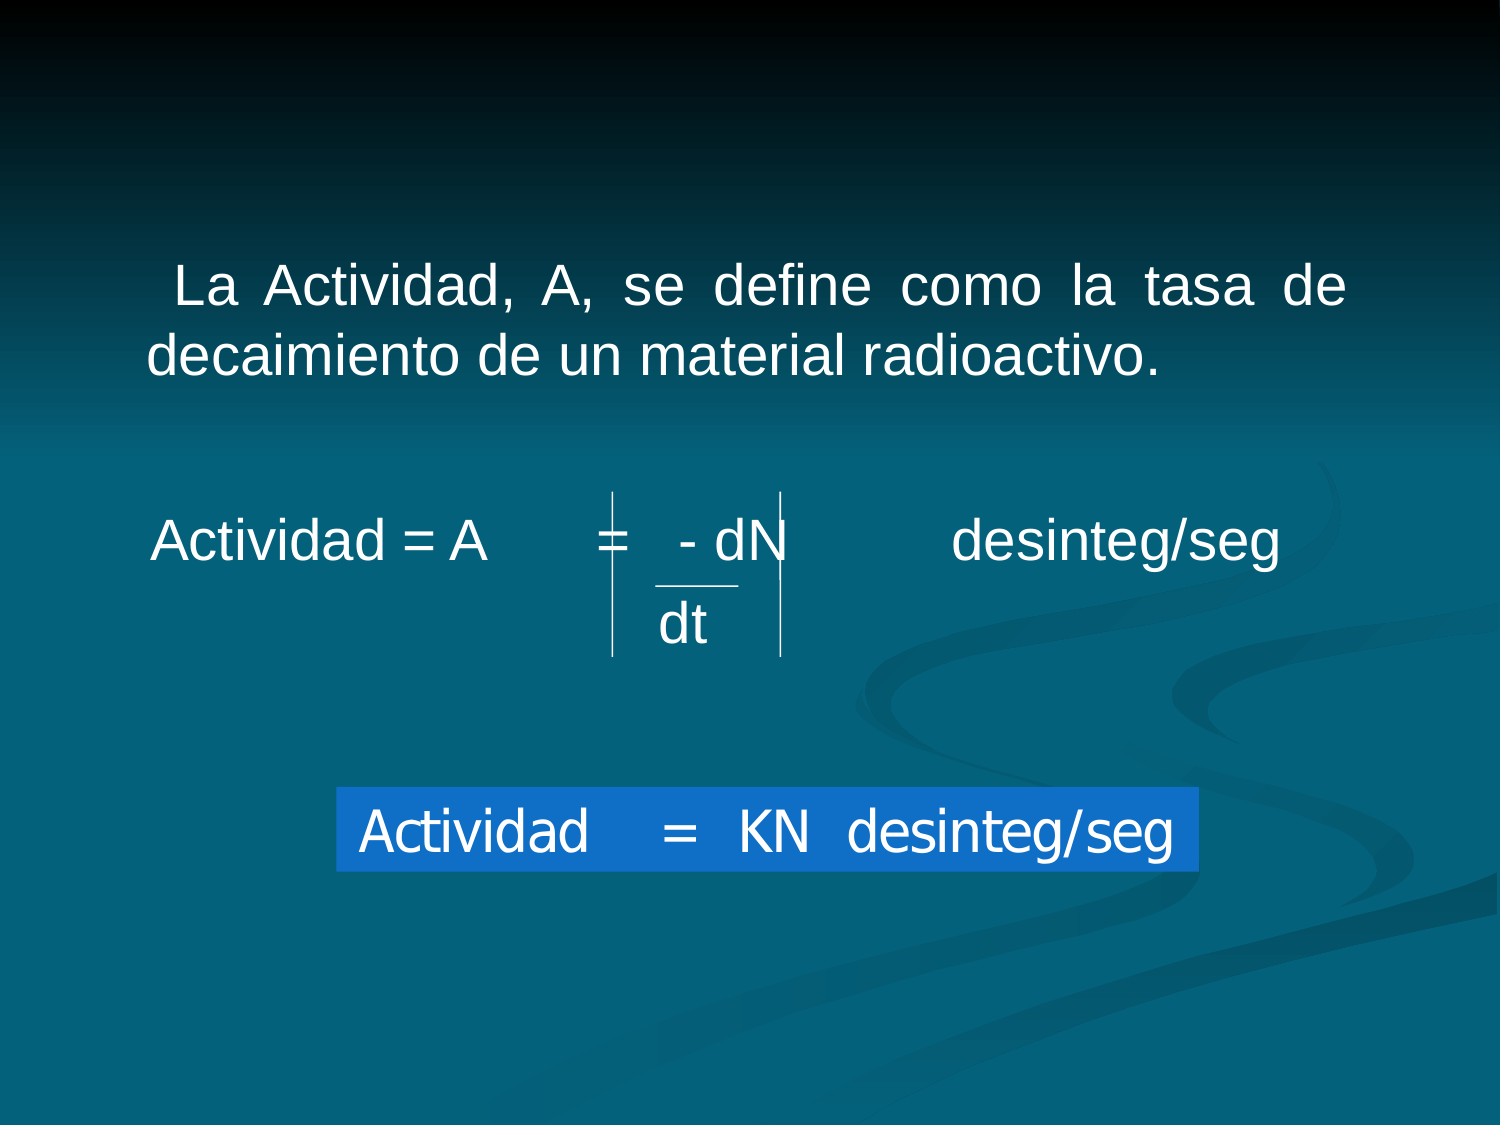

La Actividad, A, se define como la tasa de decaimiento de un material radioactivo.

    Actividad = A	=   - dN          desinteg/seg
                                   dt

Actividad	=  KN  desinteg/seg